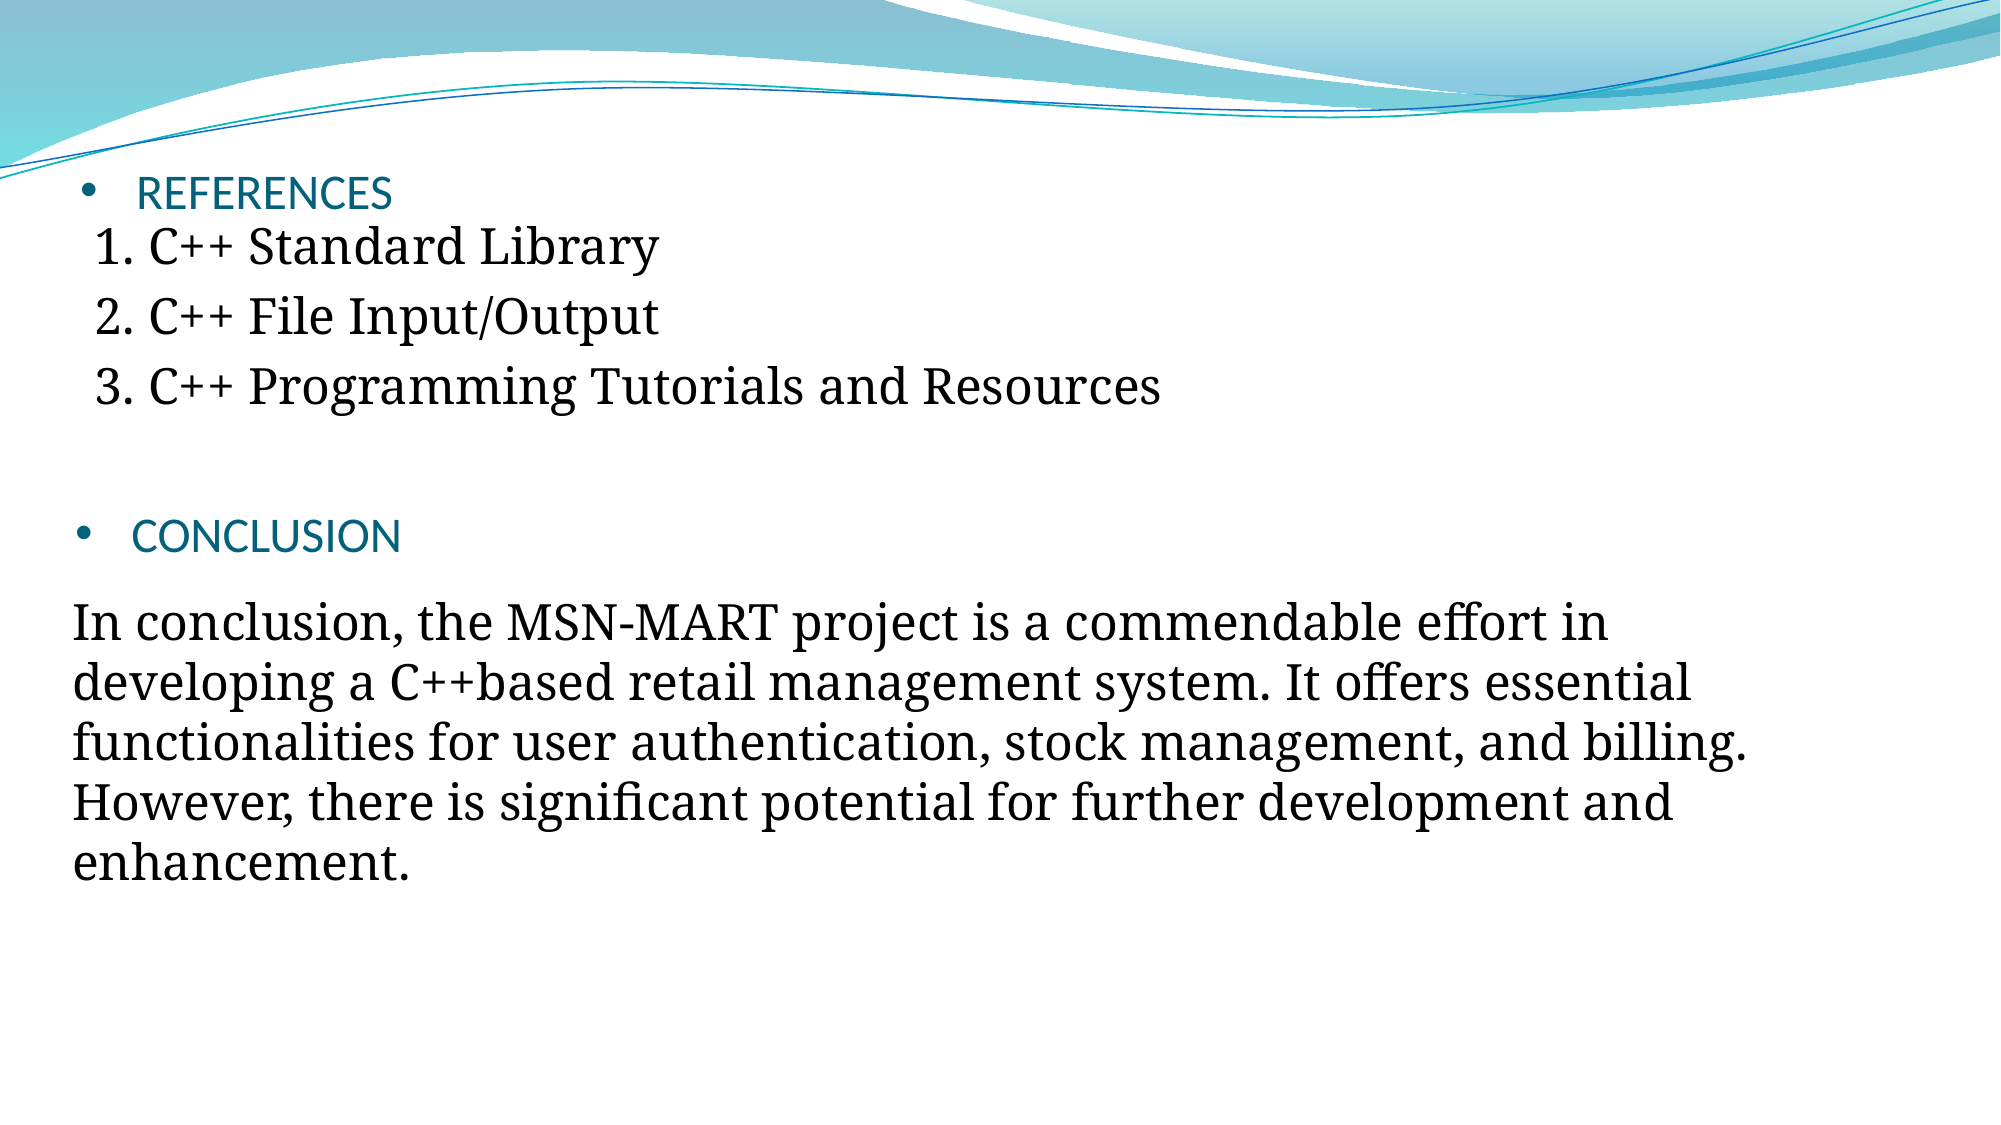

# REFERENCES
1. C++ Standard Library
2. C++ File Input/Output
3. C++ Programming Tutorials and Resources
CONCLUSION
In conclusion, the MSN-MART project is a commendable effort in developing a C++based retail management system. It offers essential functionalities for user authentication, stock management, and billing. However, there is significant potential for further development and enhancement.